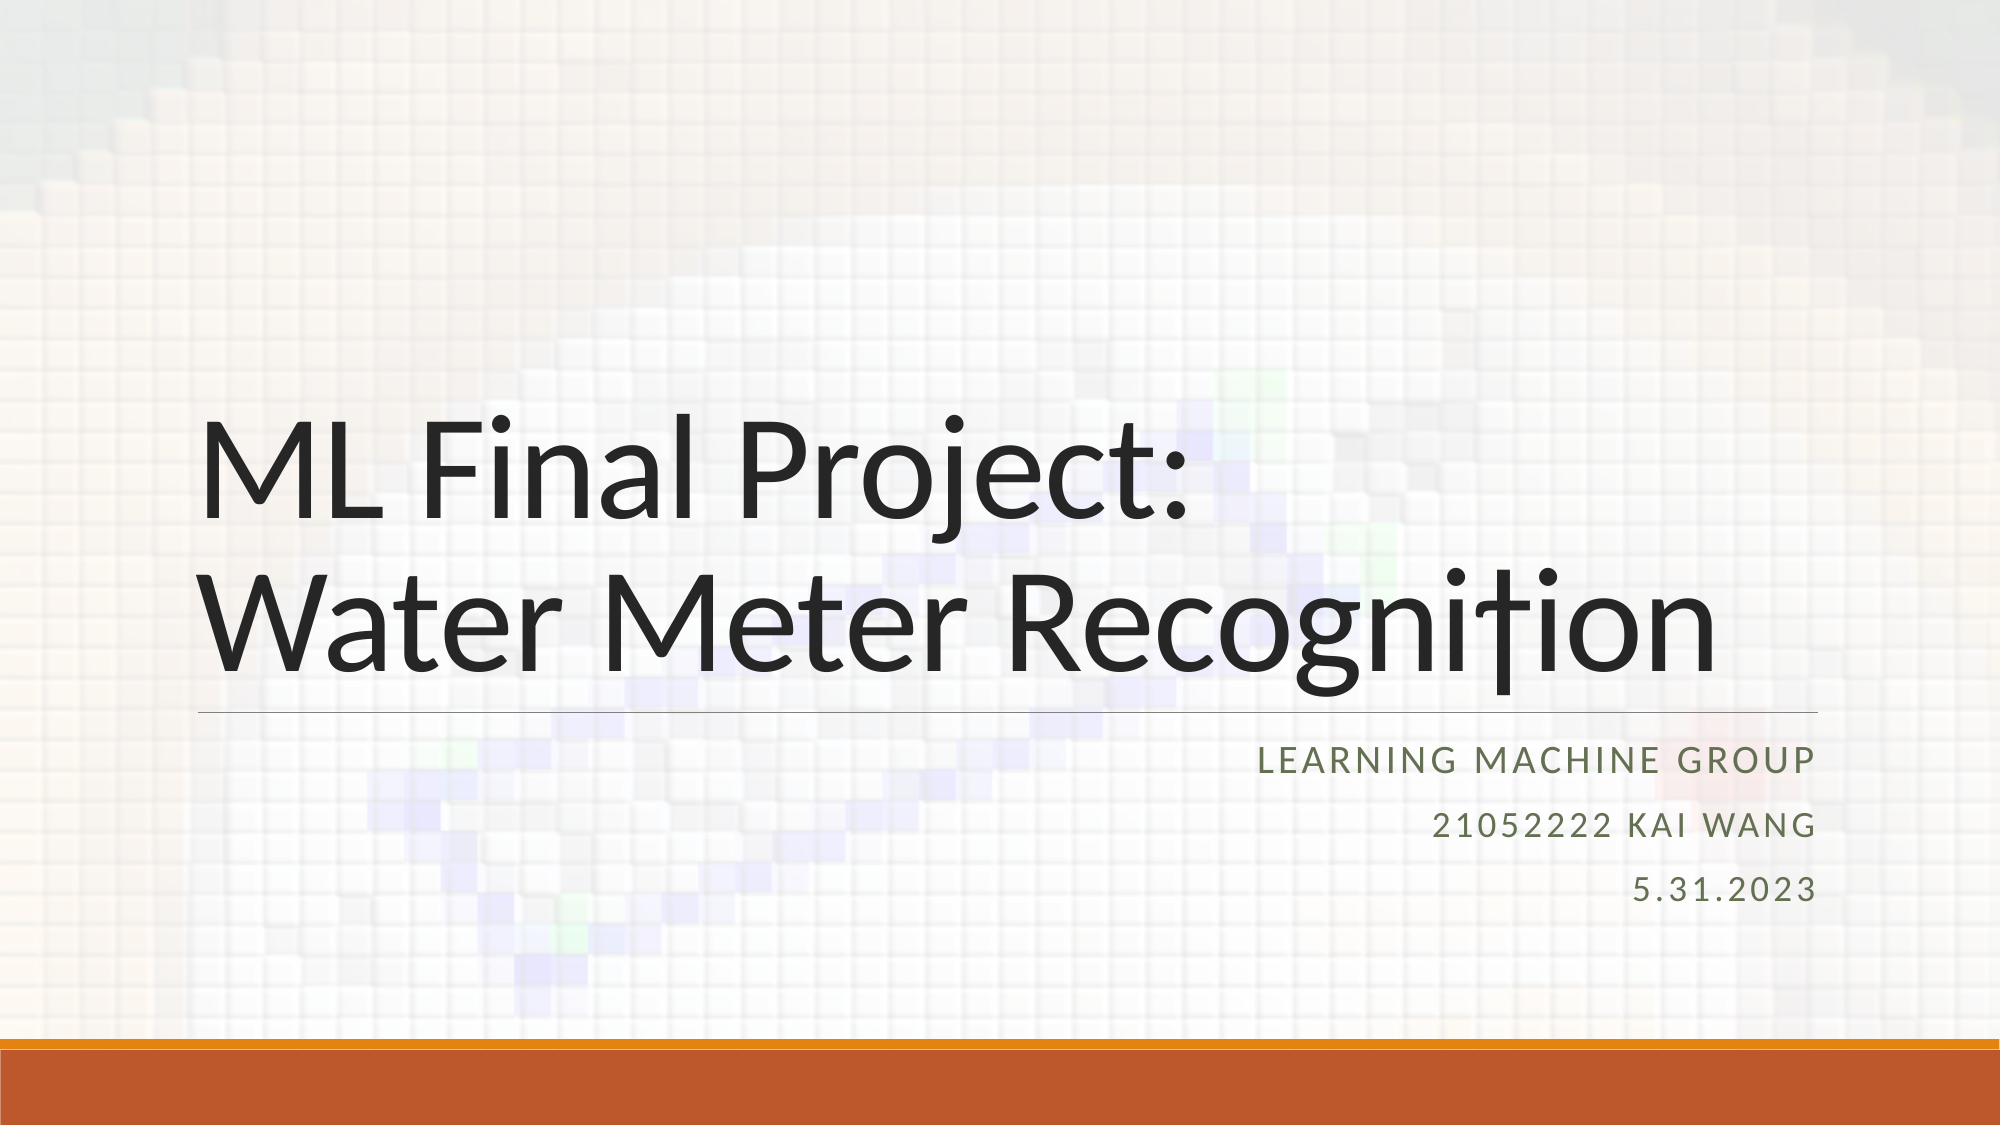

# ML Final Project: Water Meter Recogniϯion
Learning Machine group
21052222 kai wang
5.31.2023